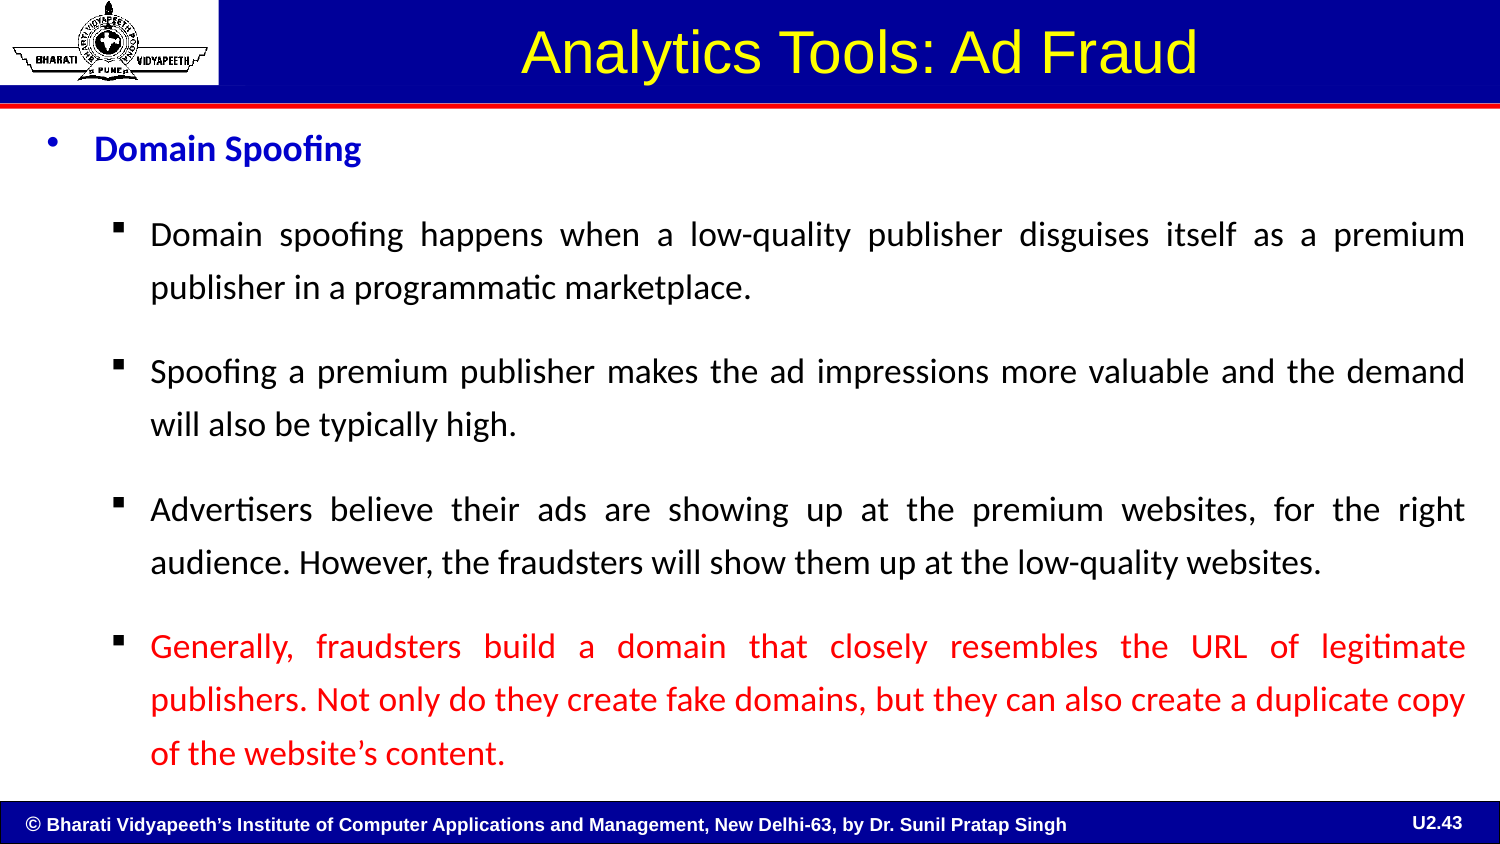

# Analytics Tools: Ad Fraud
Domain Spoofing
Domain spoofing happens when a low-quality publisher disguises itself as a premium publisher in a programmatic marketplace.
Spoofing a premium publisher makes the ad impressions more valuable and the demand will also be typically high.
Advertisers believe their ads are showing up at the premium websites, for the right audience. However, the fraudsters will show them up at the low-quality websites.
Generally, fraudsters build a domain that closely resembles the URL of legitimate publishers. Not only do they create fake domains, but they can also create a duplicate copy of the website’s content.